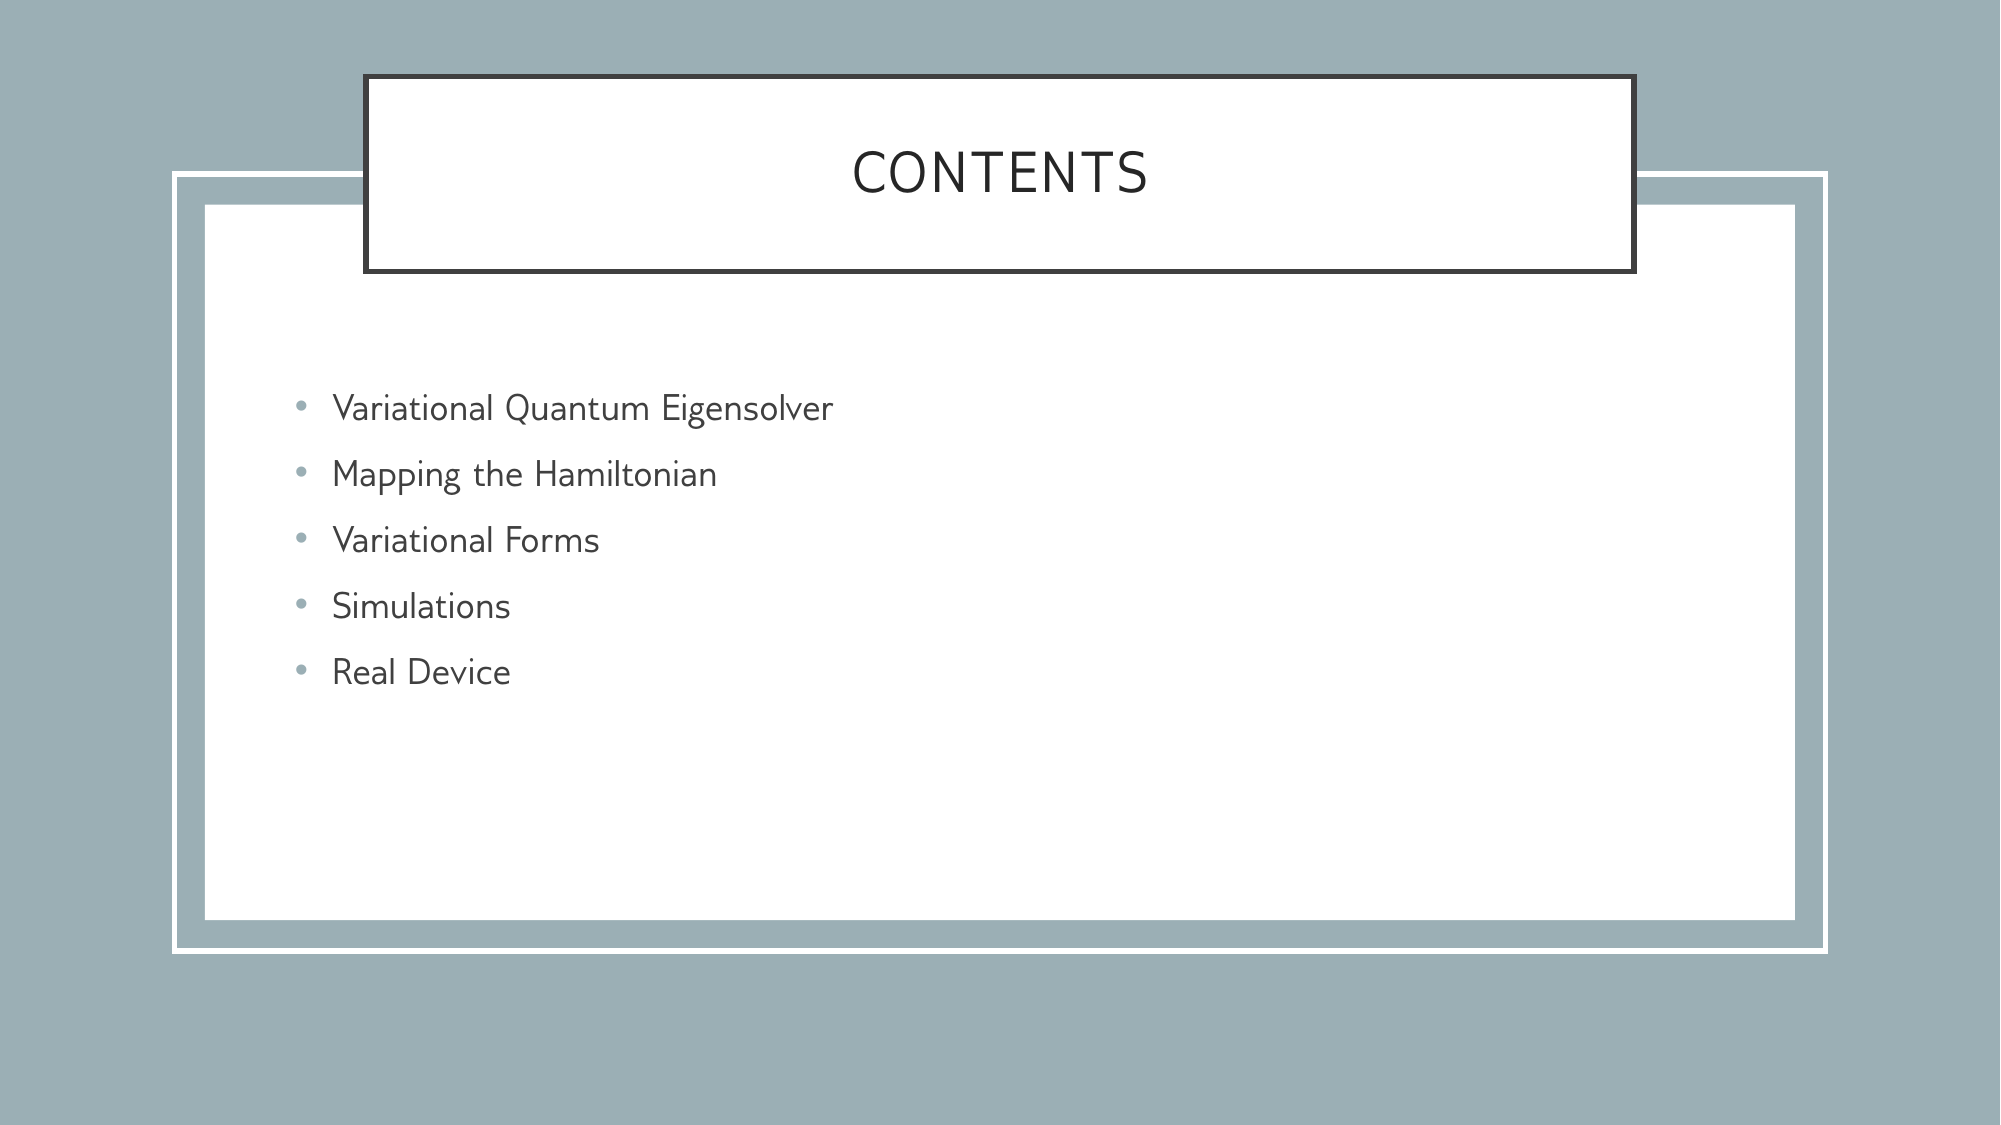

# Contents

Variational Quantum Eigensolver
Mapping the Hamiltonian
Variational Forms
Simulations
Real Device